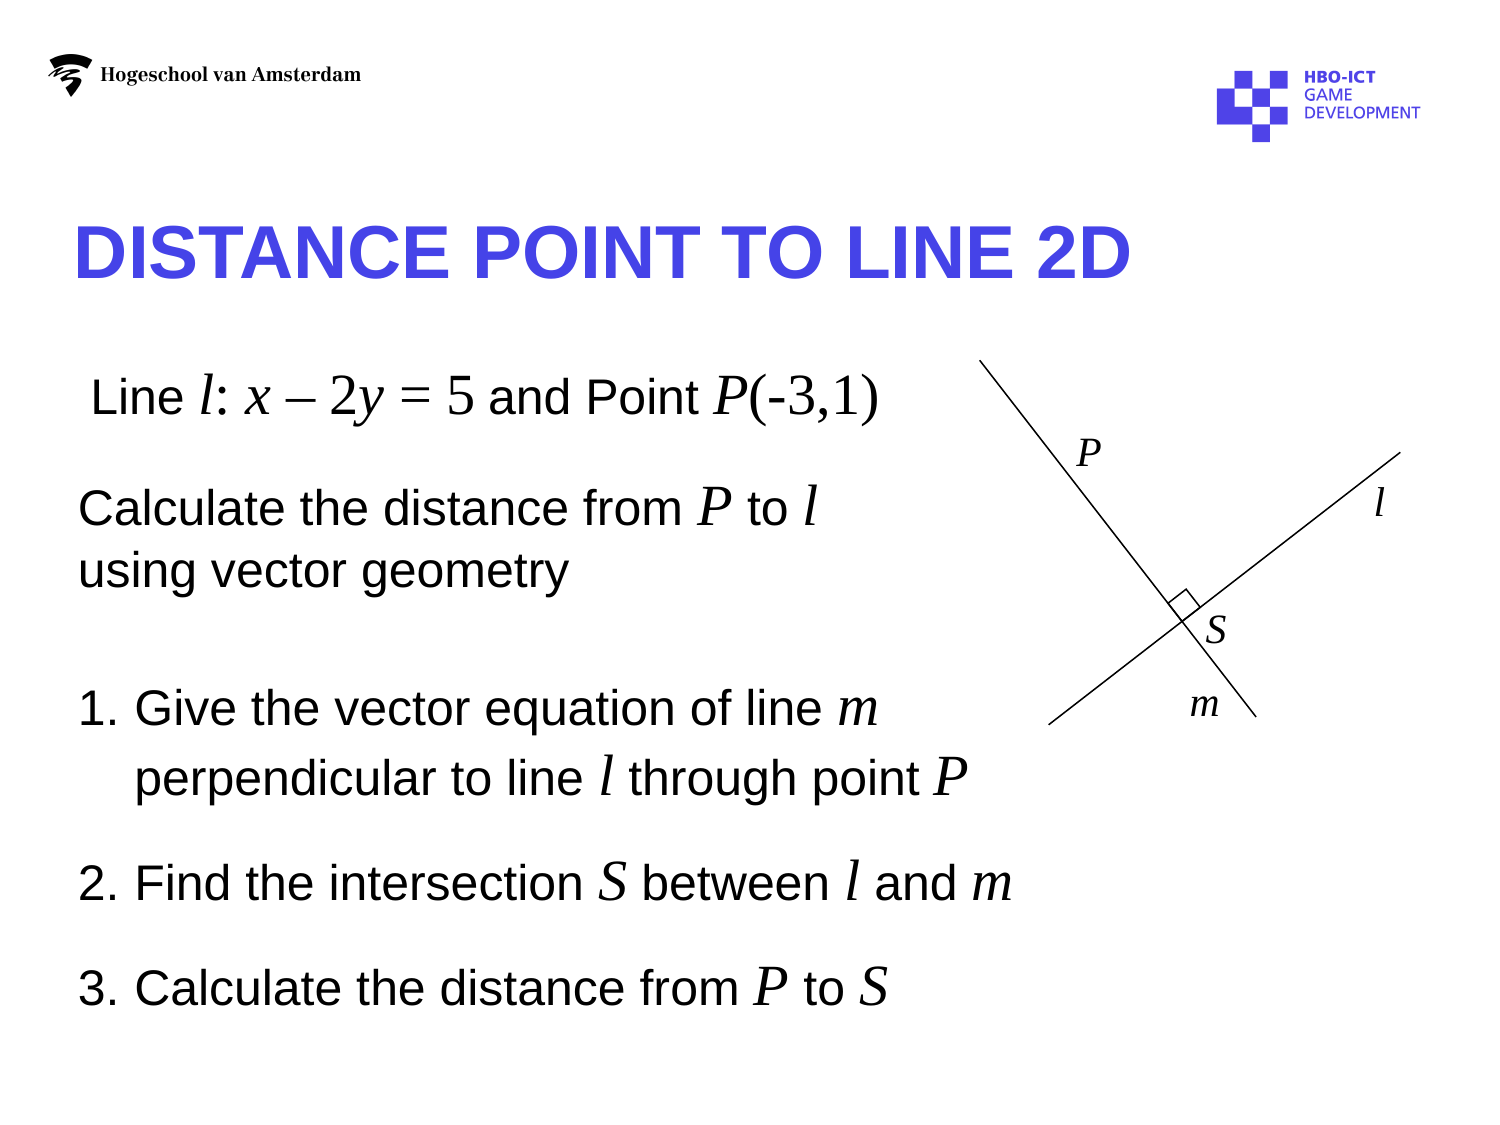

# distance point to line 2D

 P
l

   S
m
Line l: x – 2y = 5 and Point P(-3,1)
Calculate the distance from P to l using vector geometry
Give the vector equation of line m perpendicular to line l through point P
Find the intersection S between l and m
Calculate the distance from P to S